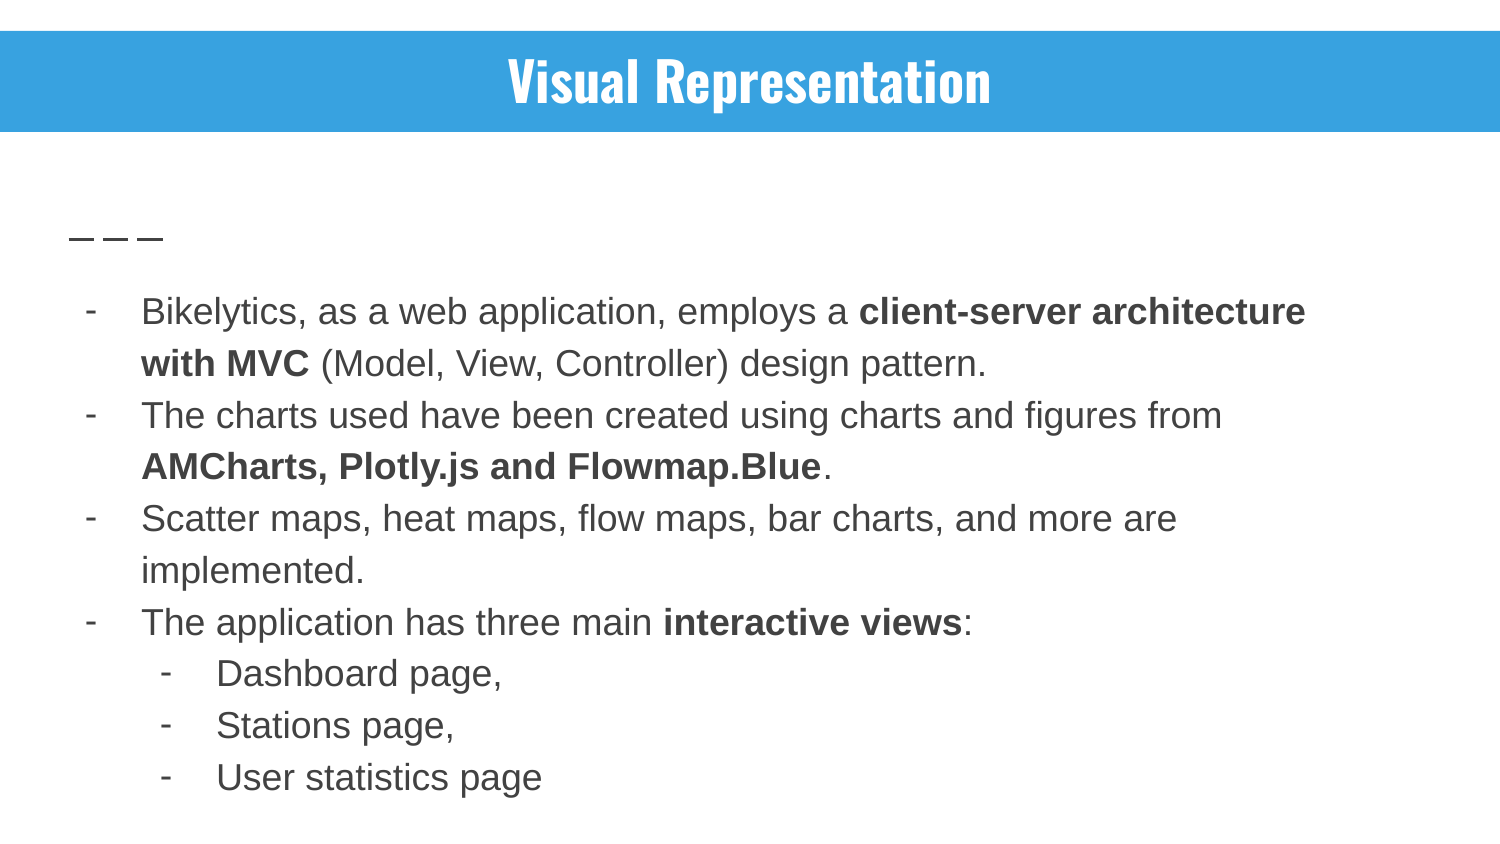

# Visual Representation
Bikelytics, as a web application, employs a client-server architecture with MVC (Model, View, Controller) design pattern.
The charts used have been created using charts and figures from AMCharts, Plotly.js and Flowmap.Blue.
Scatter maps, heat maps, flow maps, bar charts, and more are implemented.
The application has three main interactive views:
Dashboard page,
Stations page,
User statistics page